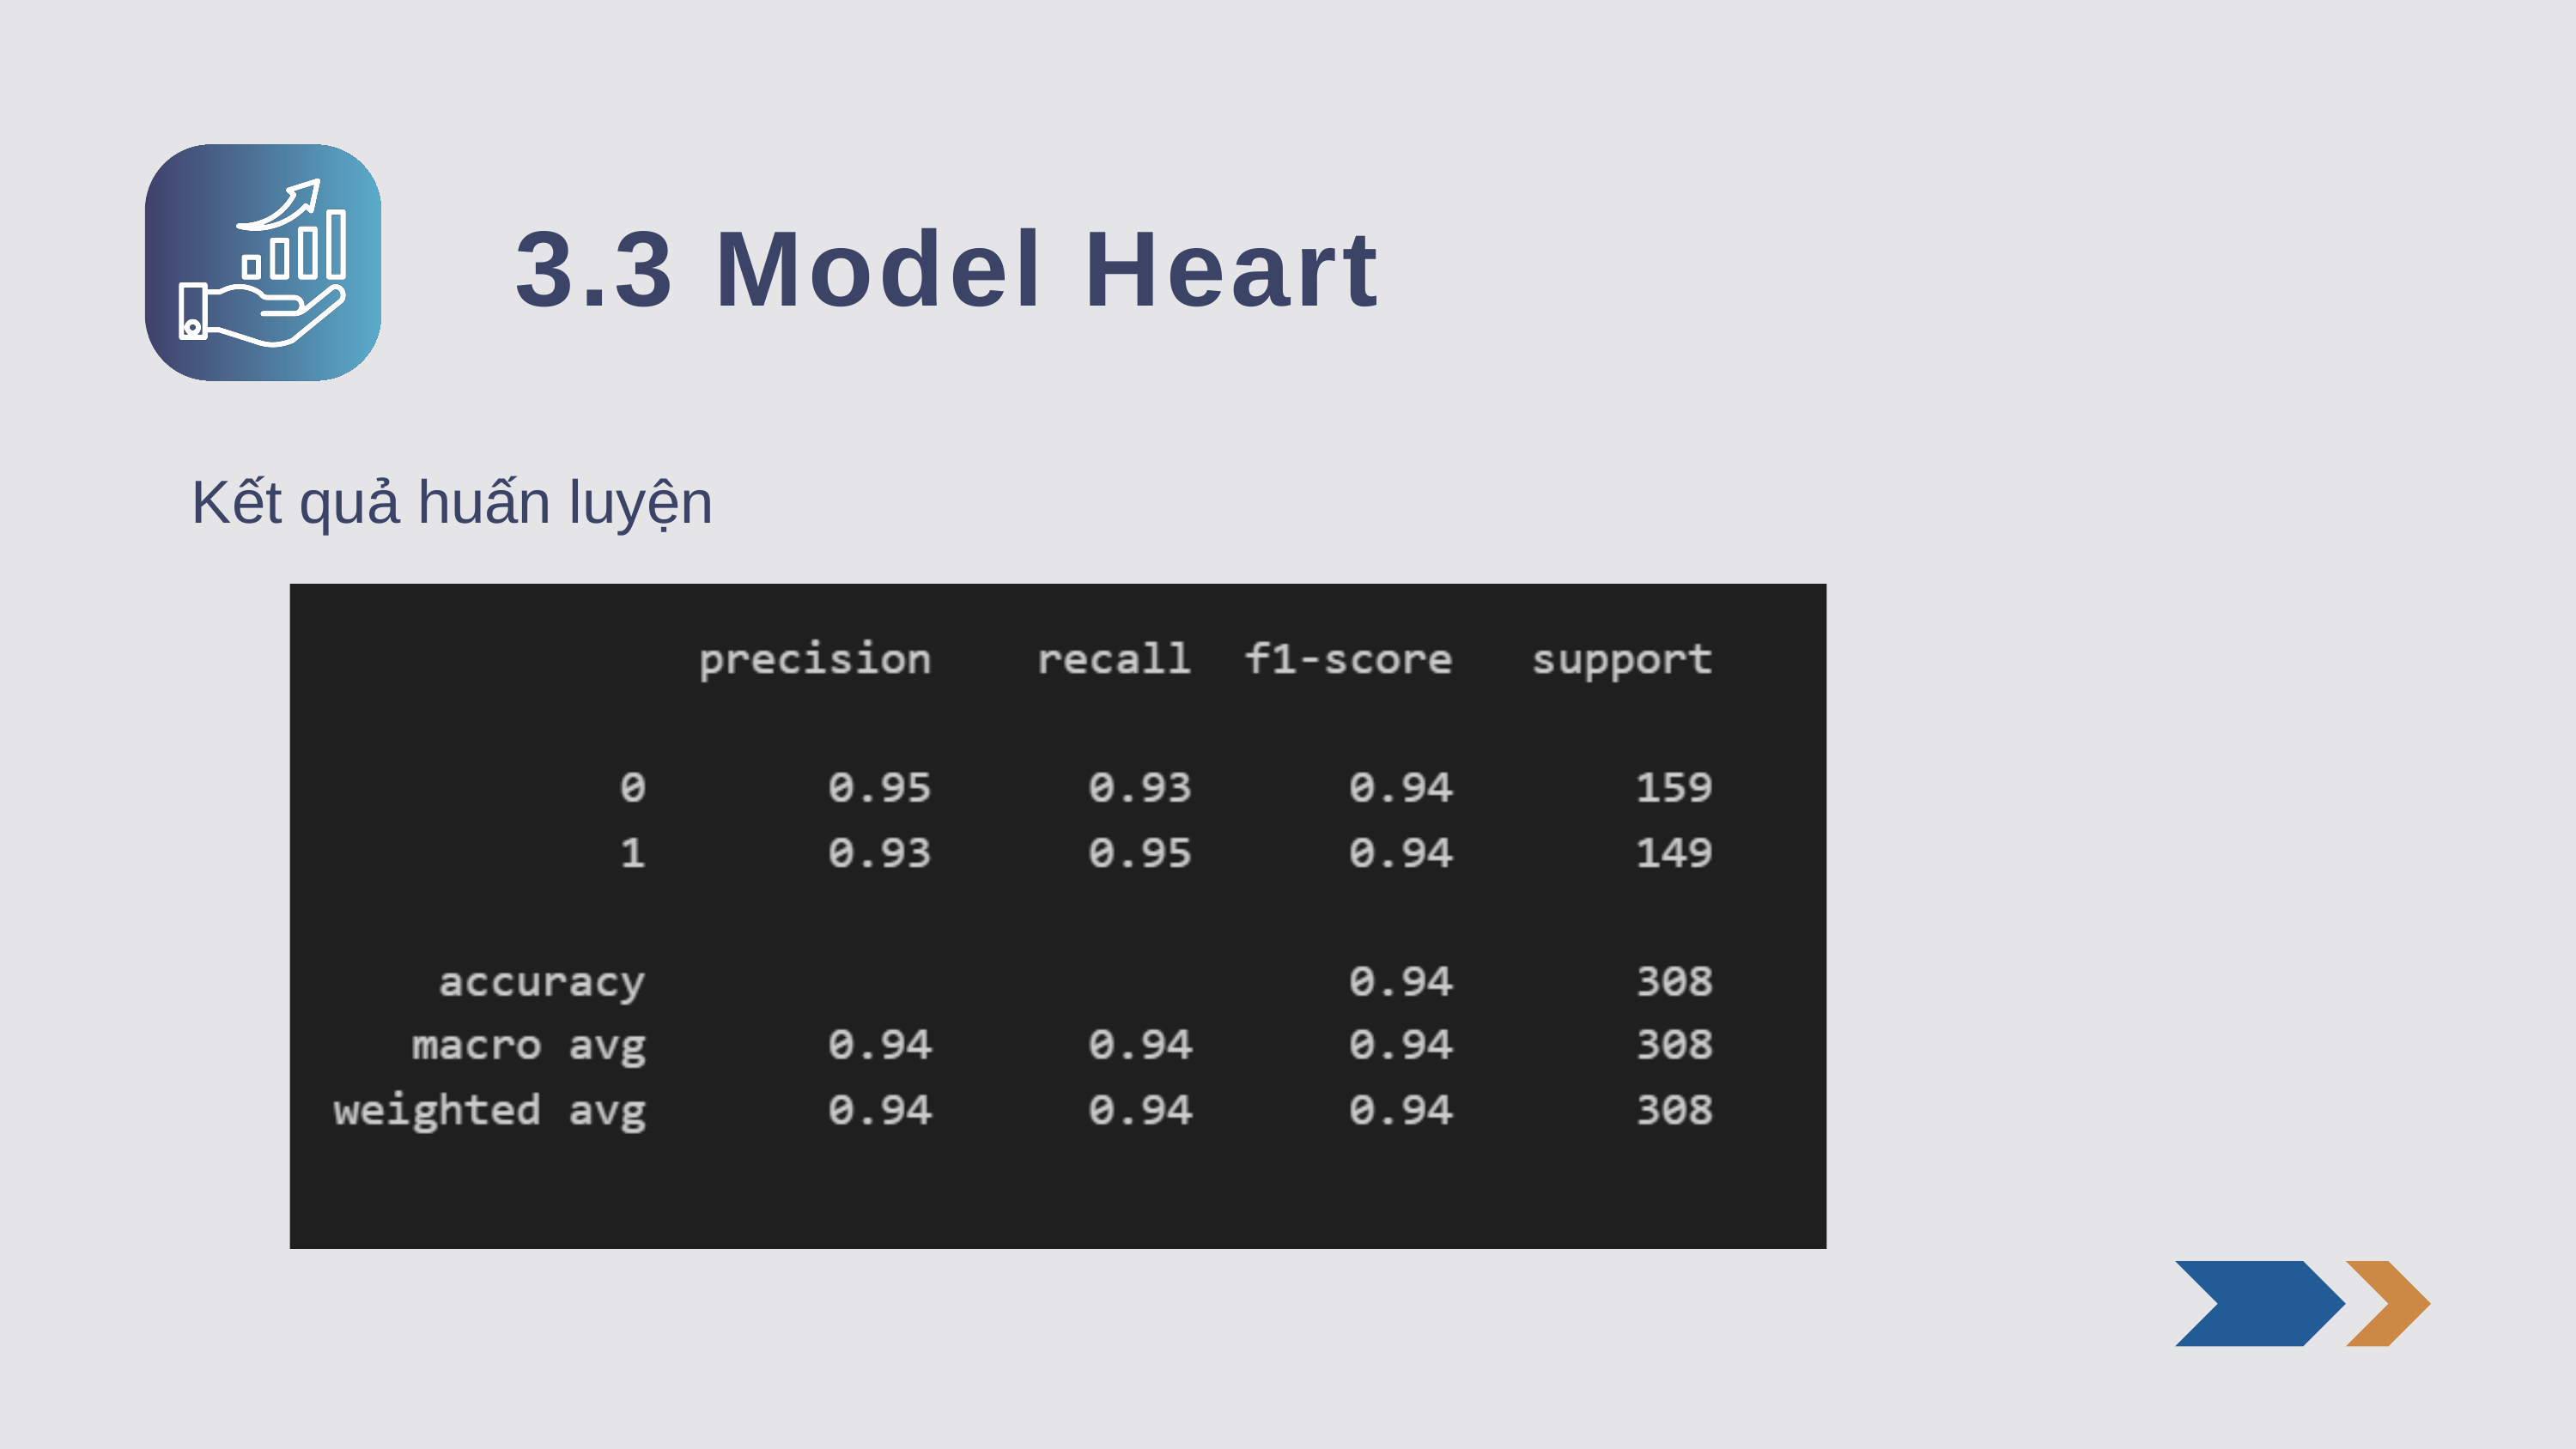

3.3 Model Heart
Kết quả huấn luyện